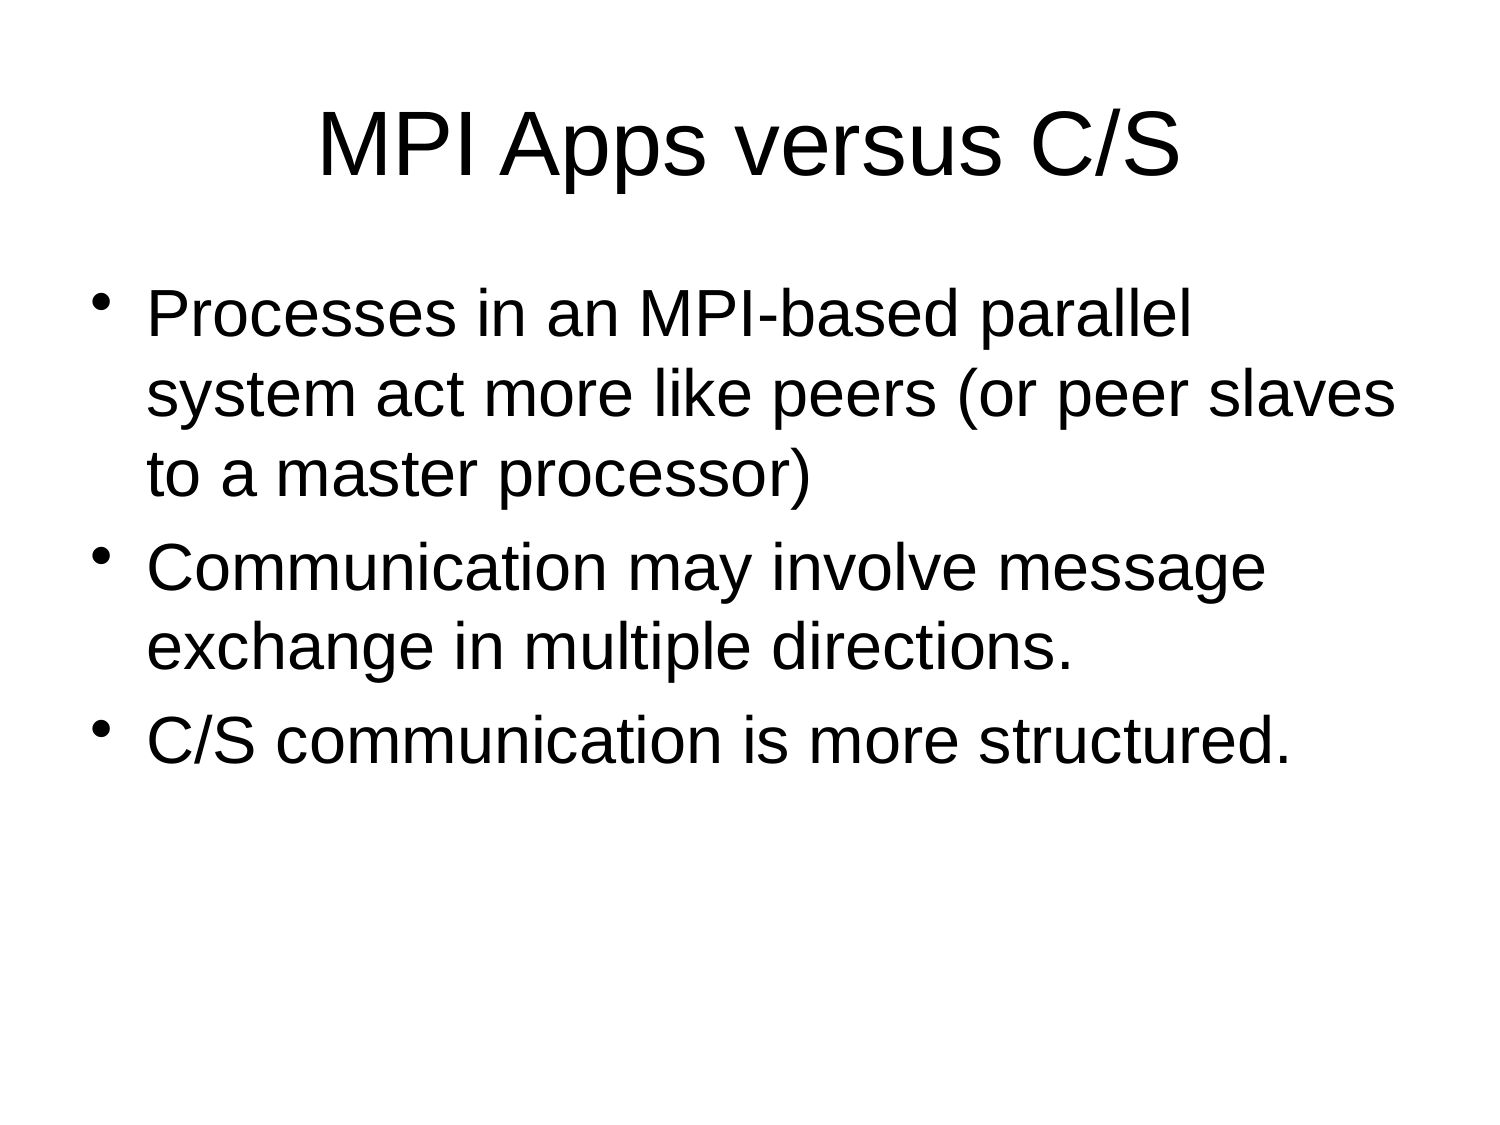

# MPI Apps versus C/S
Processes in an MPI-based parallel system act more like peers (or peer slaves to a master processor)
Communication may involve message exchange in multiple directions.
C/S communication is more structured.